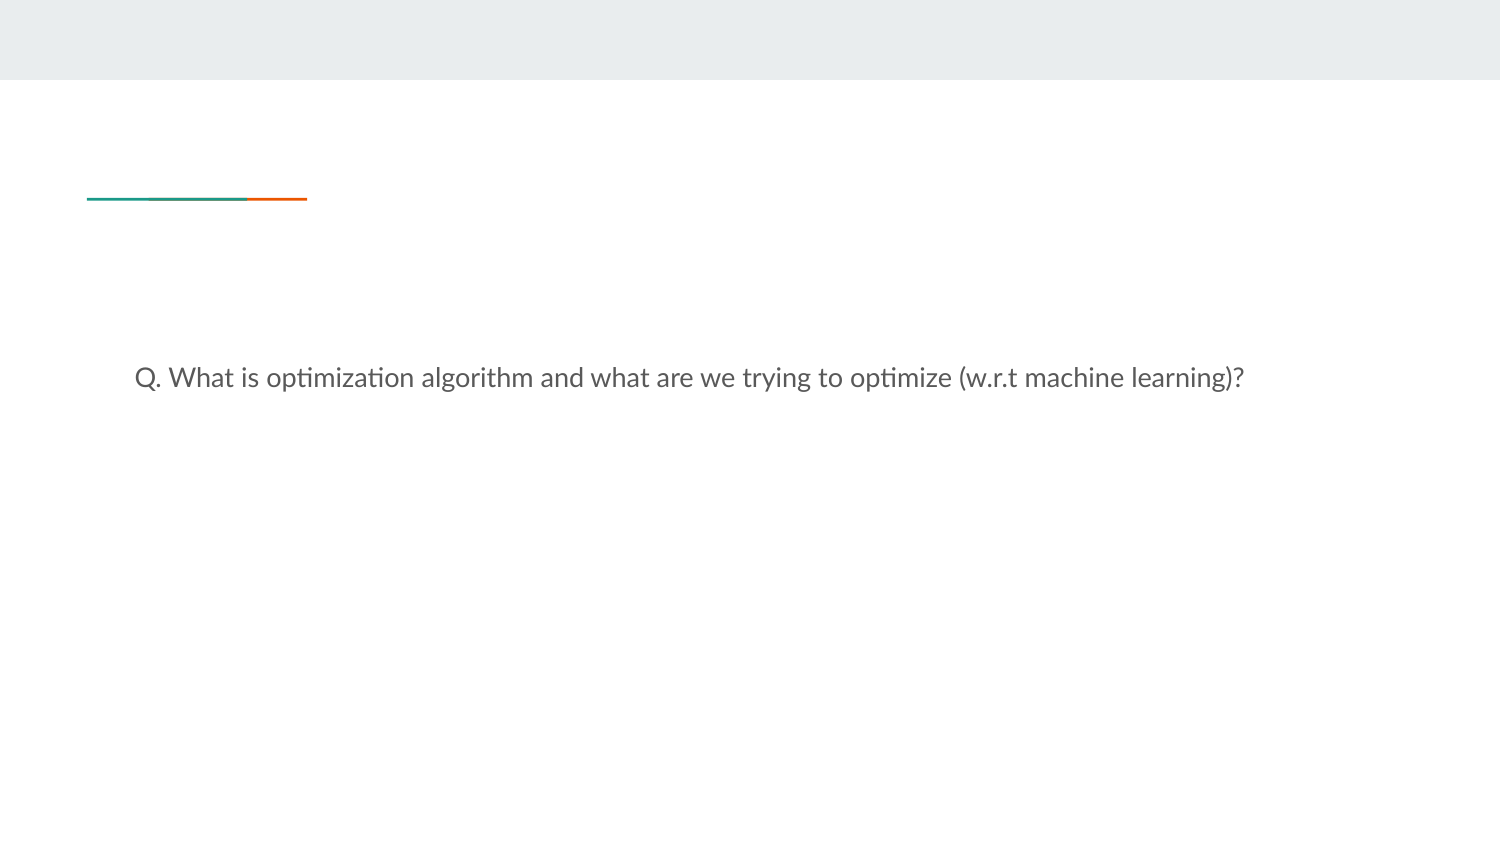

#
Q. What is optimization algorithm and what are we trying to optimize (w.r.t machine learning)?